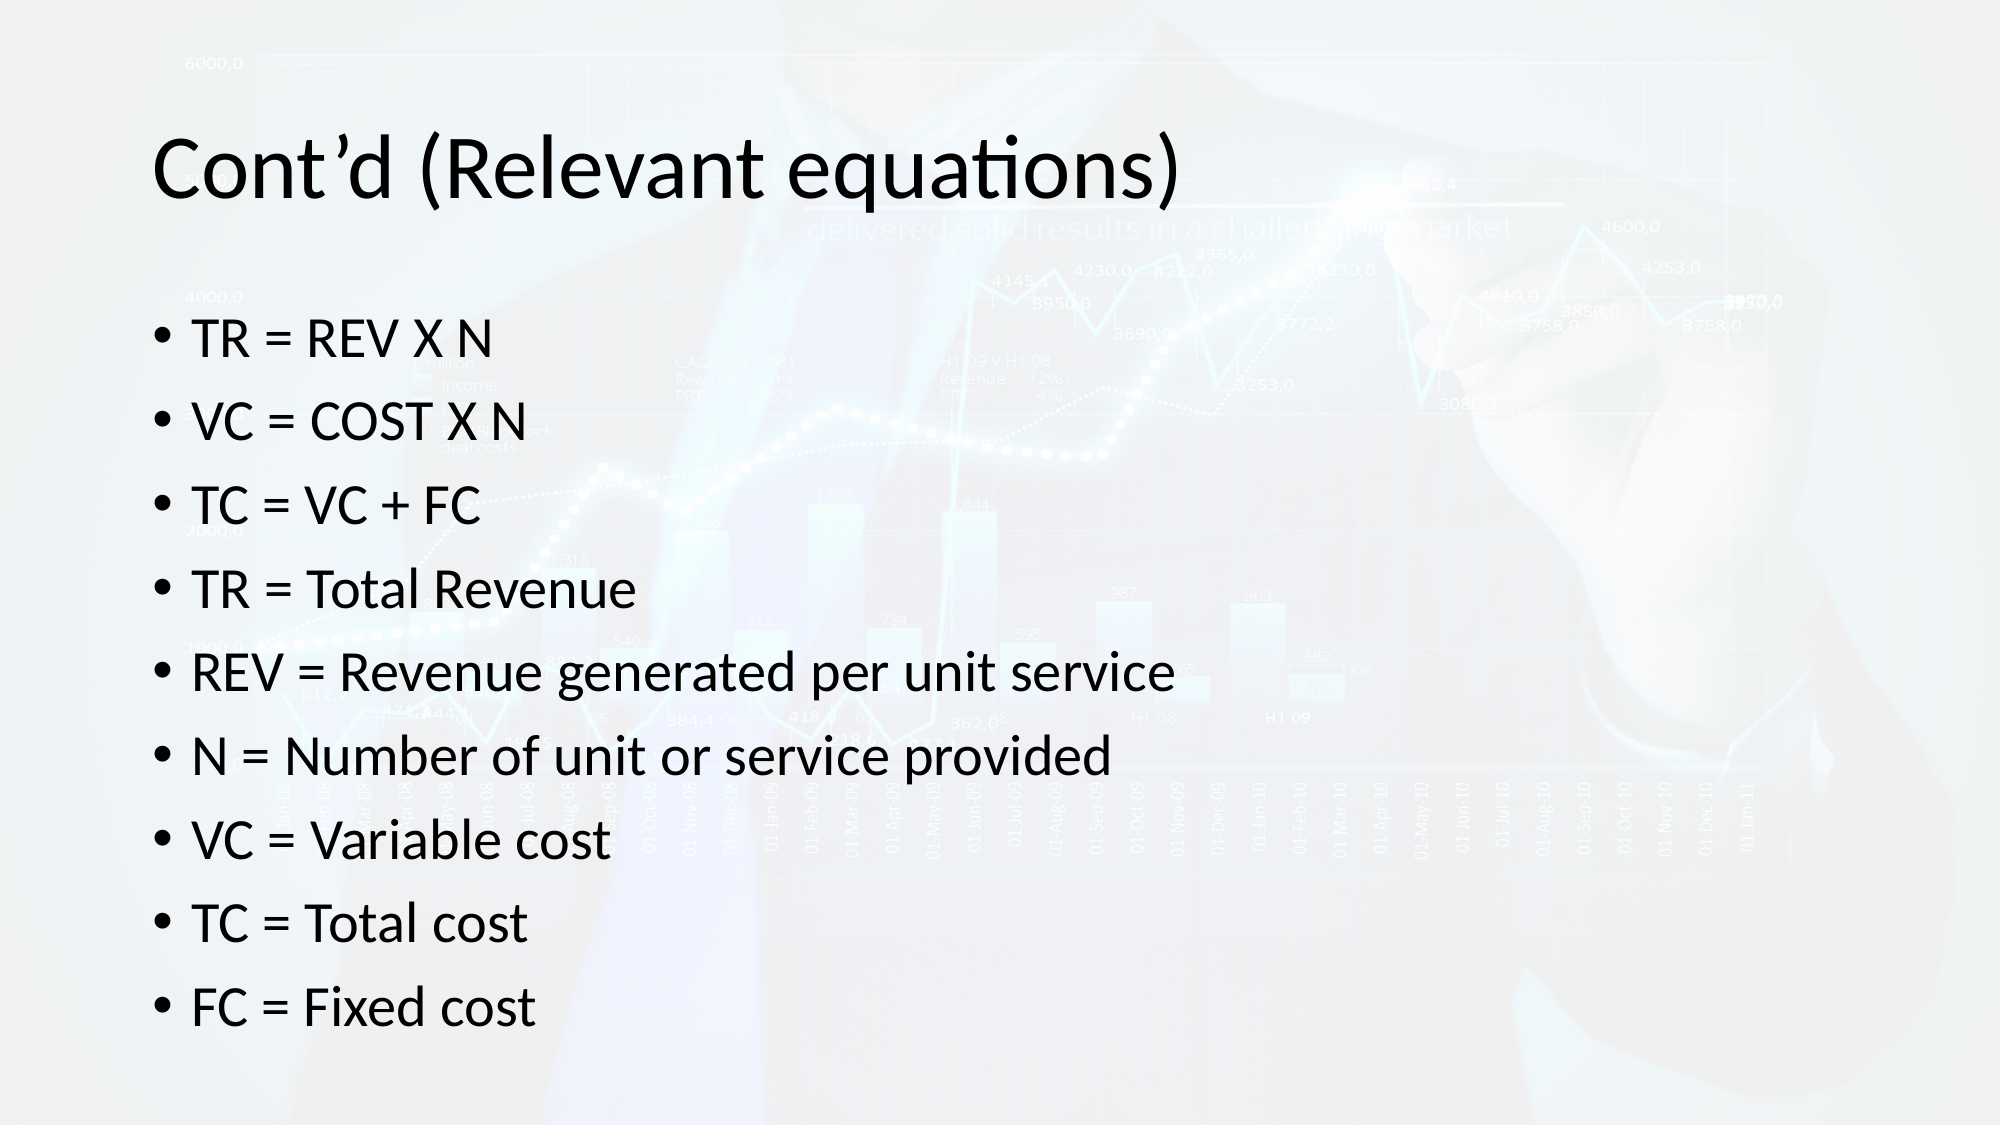

# Cont’d (Relevant equations)
TR = REV X N
VC = COST X N
TC = VC + FC
TR = Total Revenue
REV = Revenue generated per unit service
N = Number of unit or service provided
VC = Variable cost
TC = Total cost
FC = Fixed cost